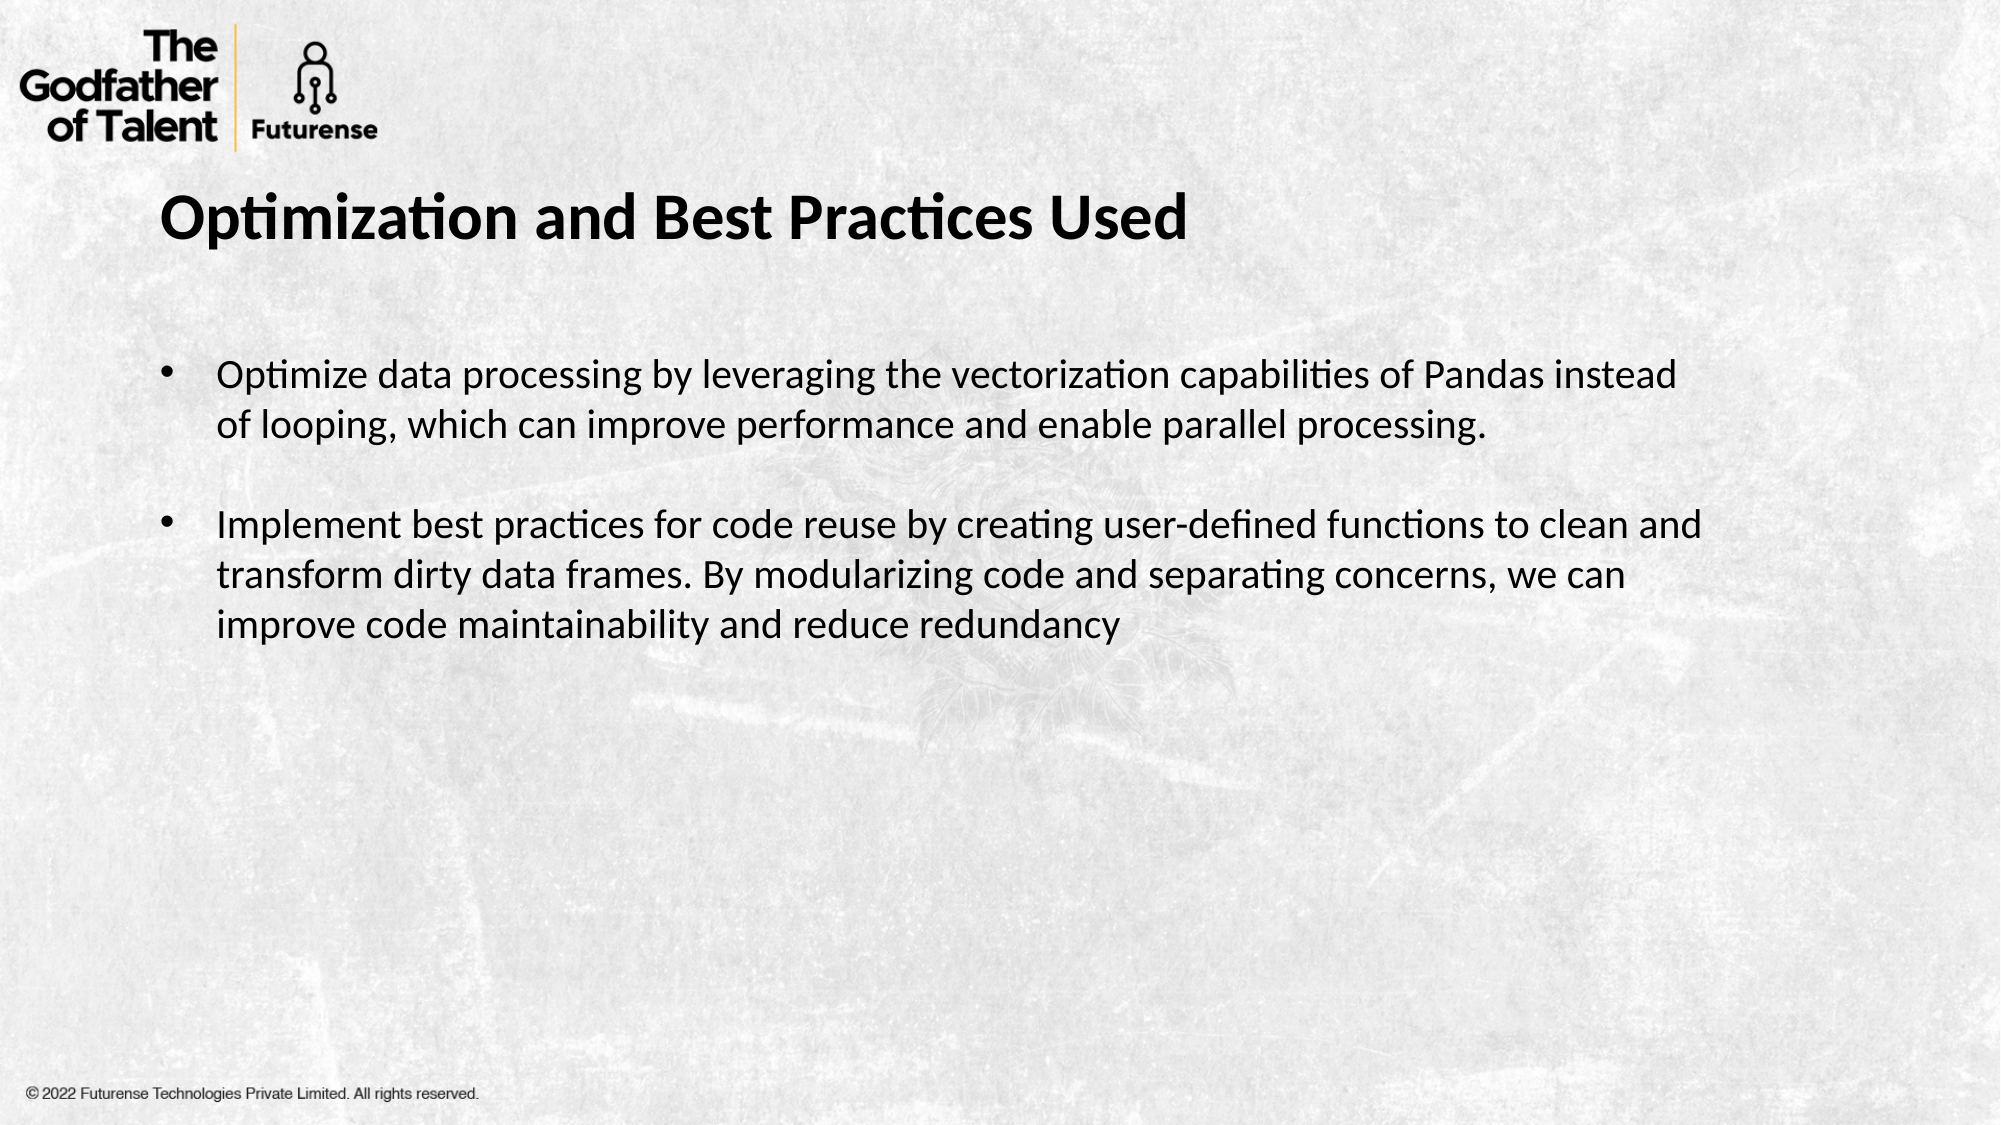

Optimization and Best Practices Used
Optimize data processing by leveraging the vectorization capabilities of Pandas instead of looping, which can improve performance and enable parallel processing.

Implement best practices for code reuse by creating user-defined functions to clean and transform dirty data frames. By modularizing code and separating concerns, we can improve code maintainability and reduce redundancy